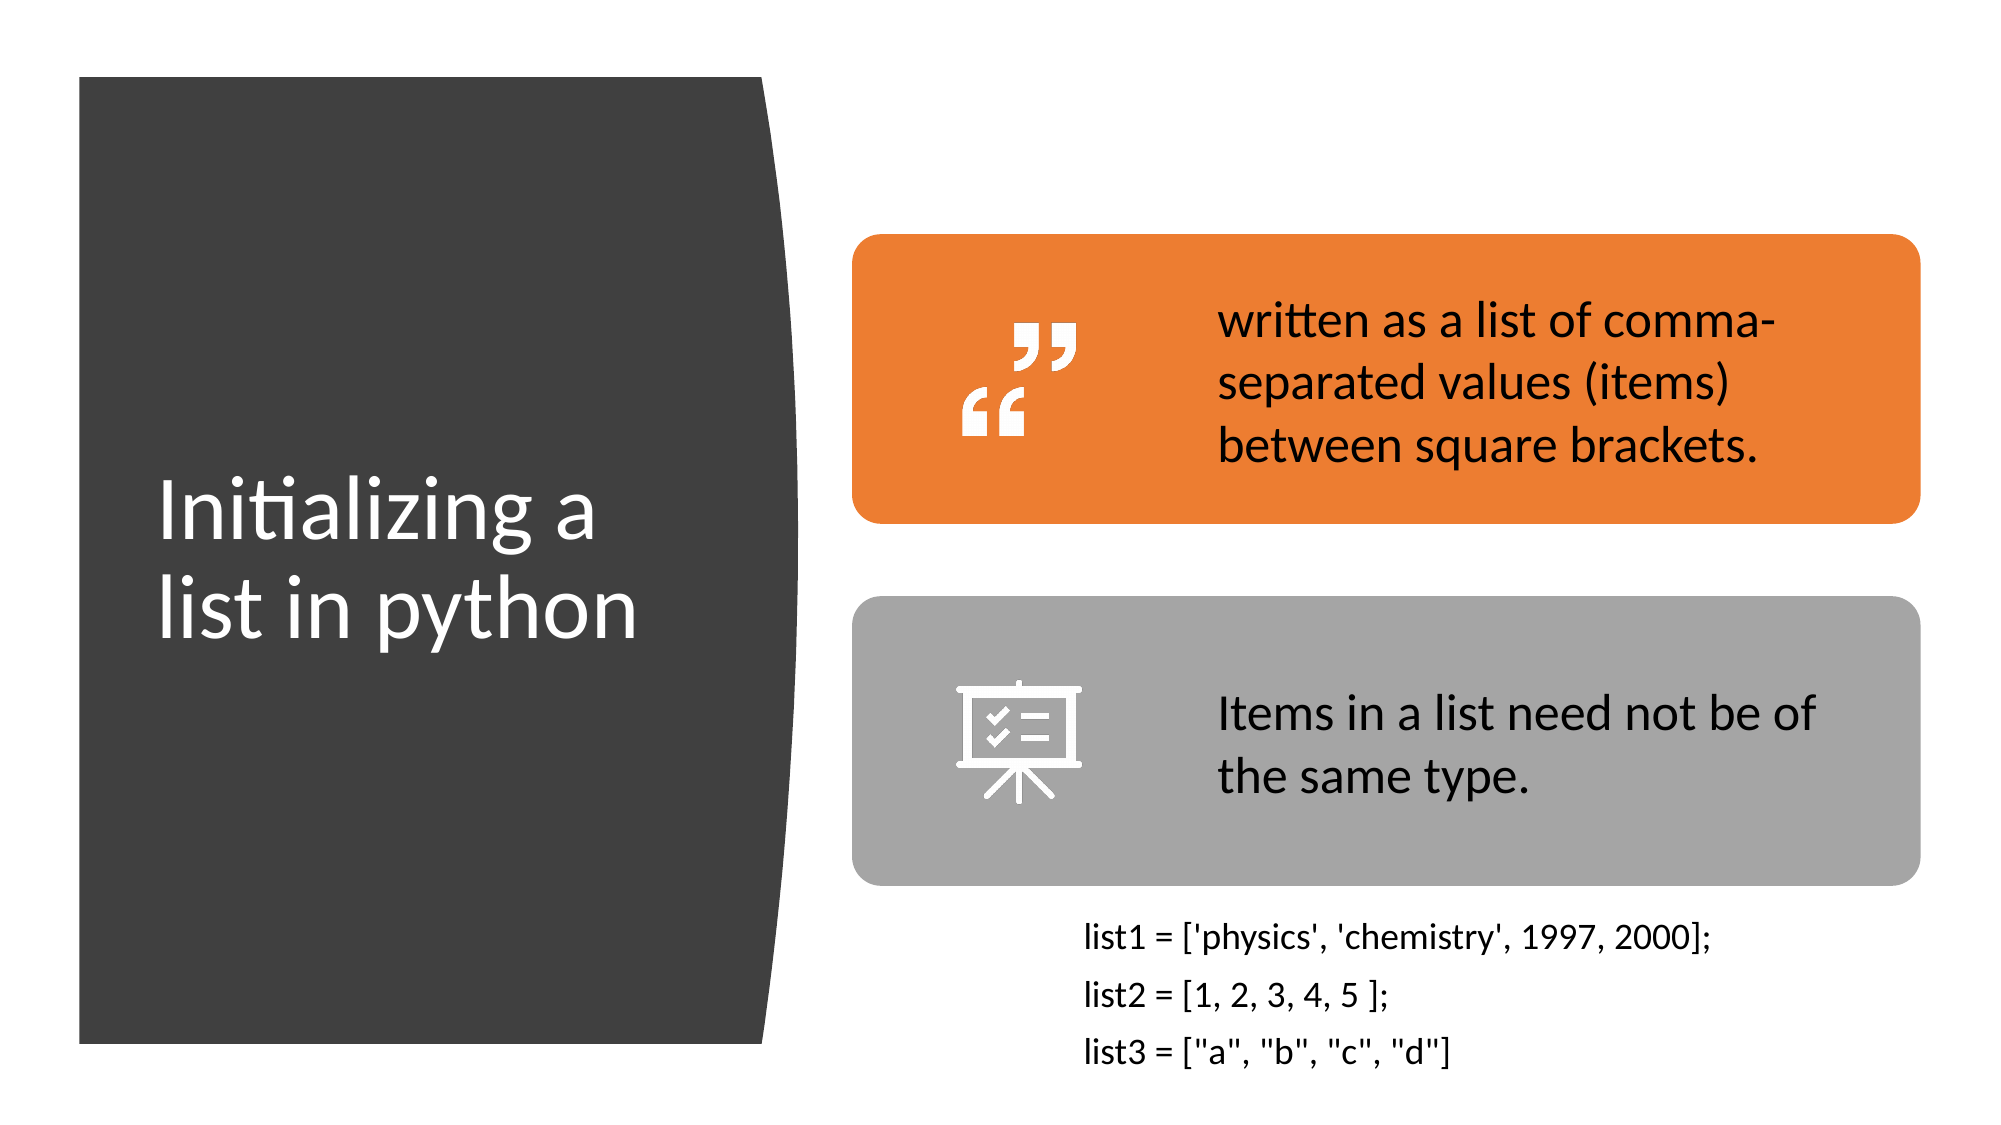

written as a list of comma-separated values (items) between square brackets.
Items in a list need not be of the same type.

# Initializing a list in python
list1 = ['physics', 'chemistry', 1997, 2000];
list2 = [1, 2, 3, 4, 5 ];
list3 = ["a", "b", "c", "d"]